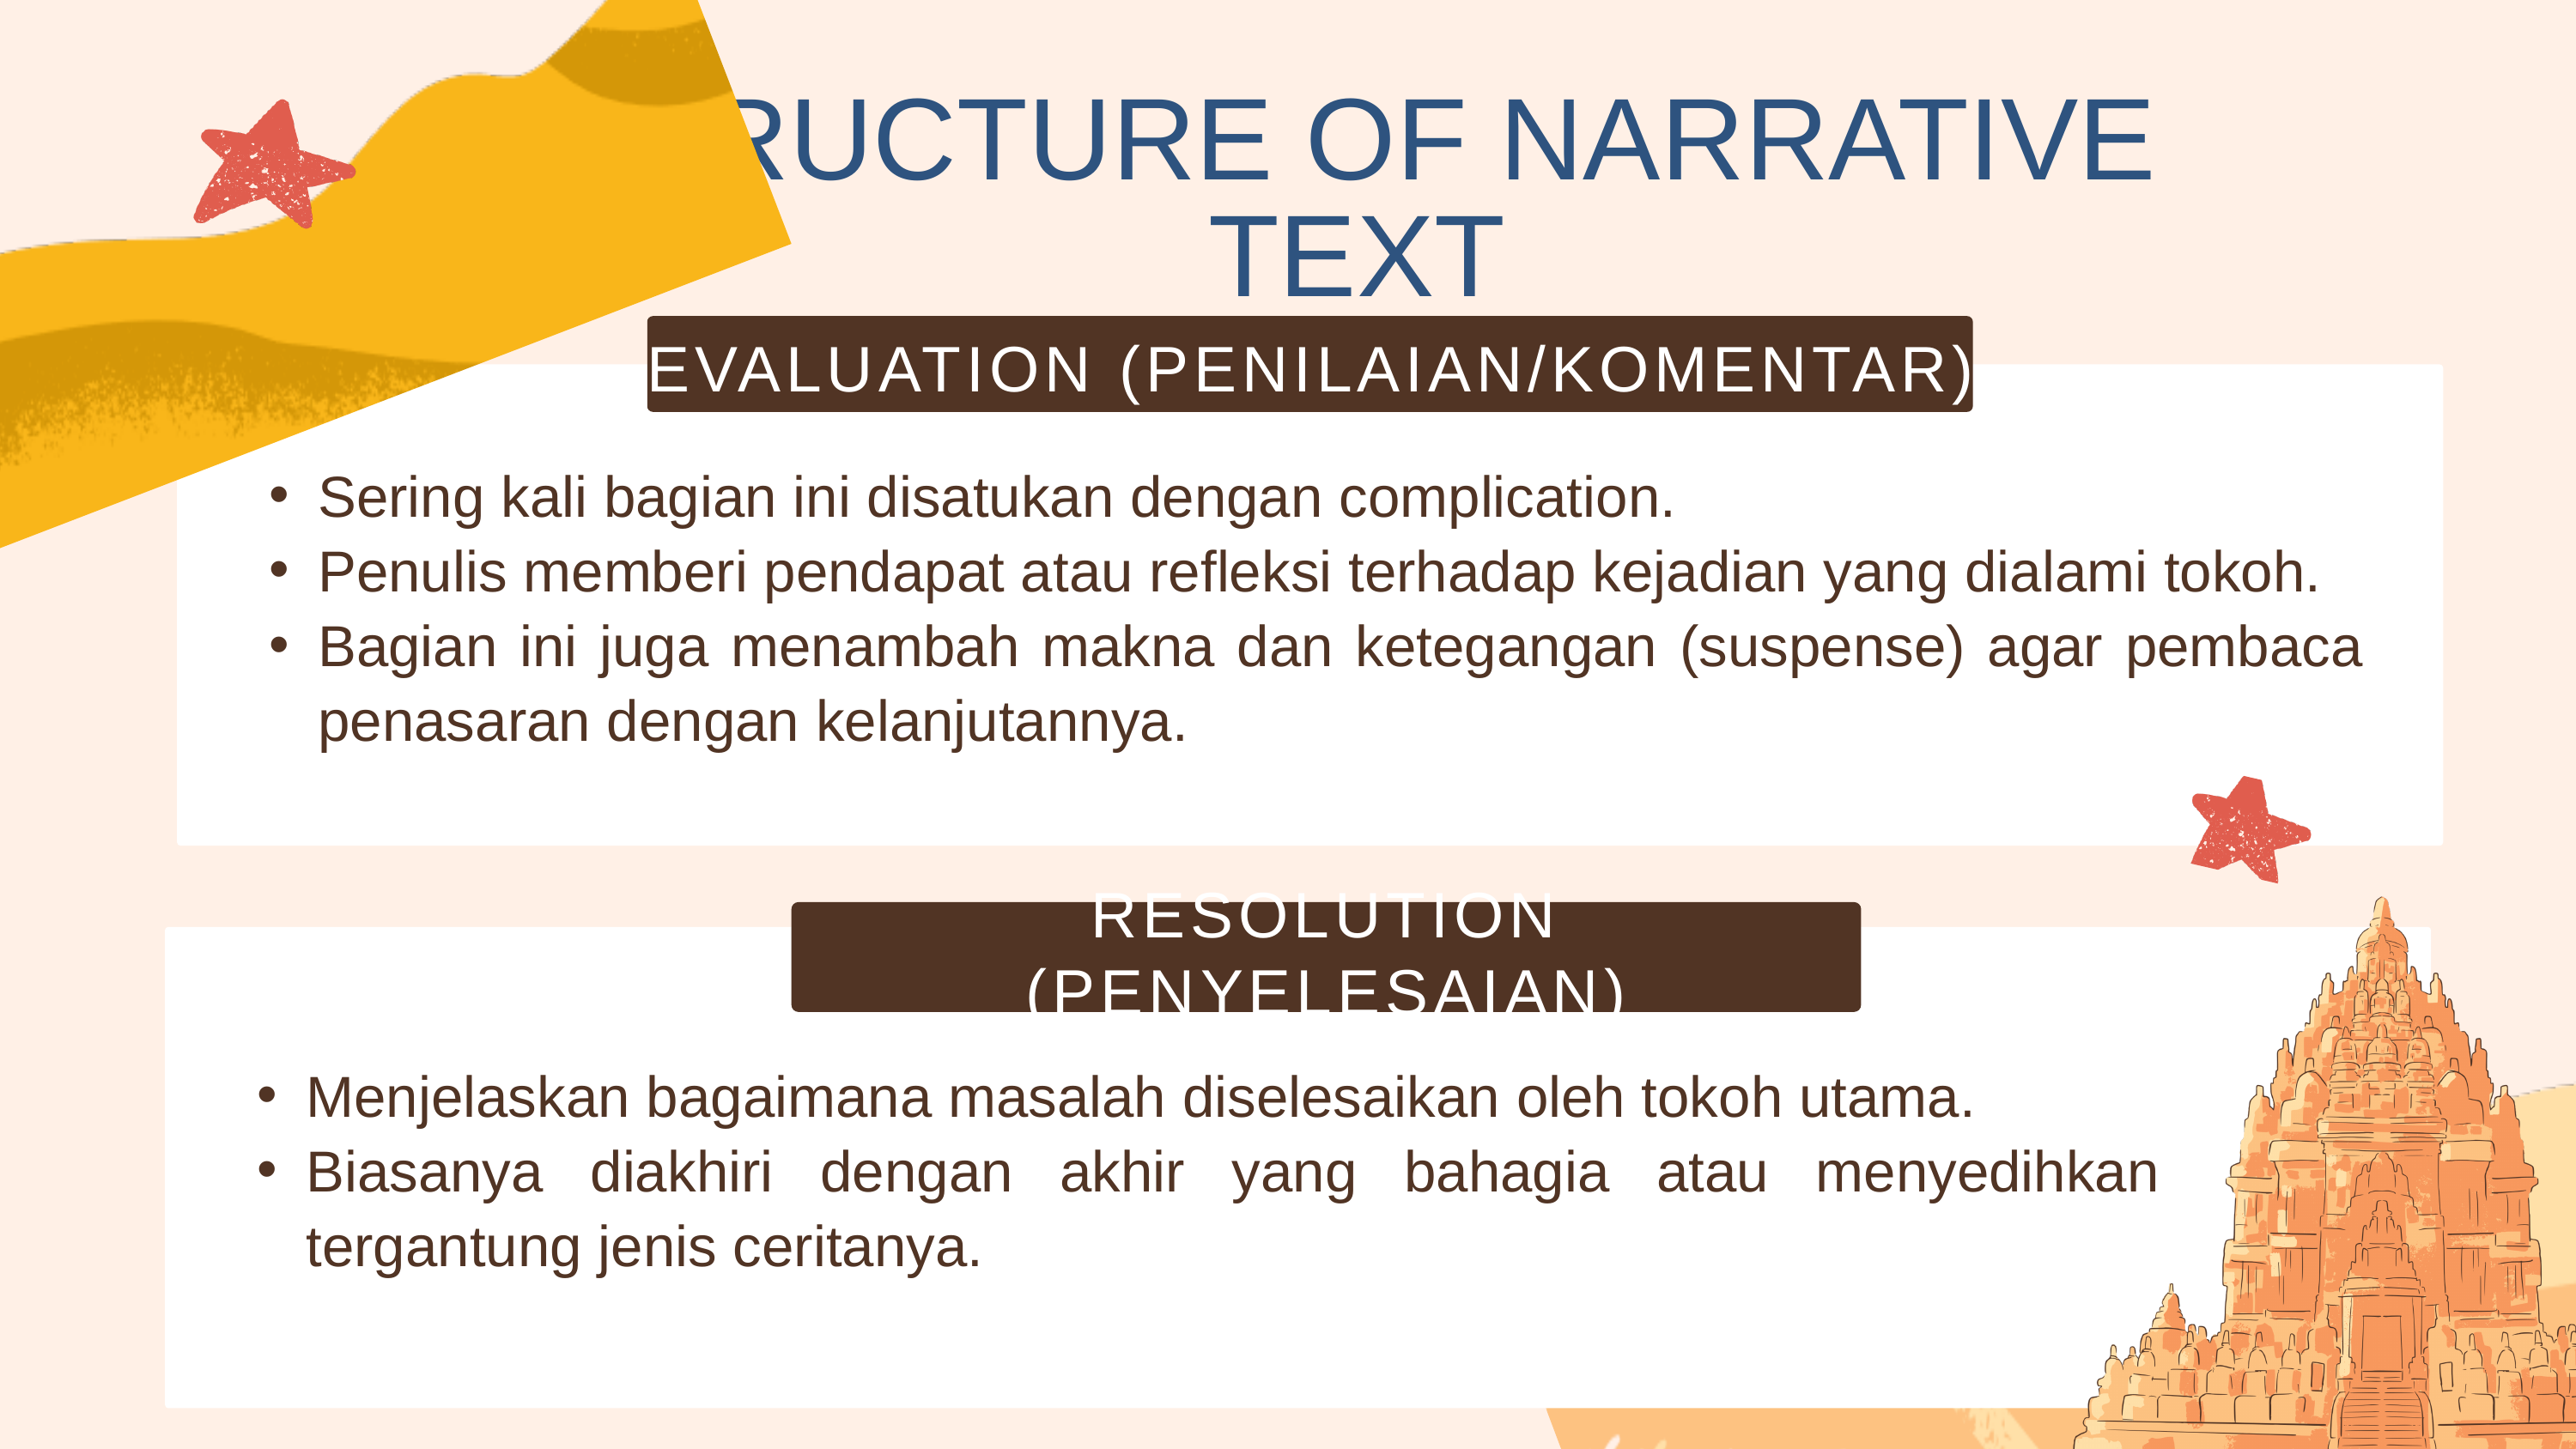

STRUCTURE OF NARRATIVE TEXT

EVALUATION (PENILAIAN/KOMENTAR)

Sering kali bagian ini disatukan dengan complication.
Penulis memberi pendapat atau refleksi terhadap kejadian yang dialami tokoh.
Bagian ini juga menambah makna dan ketegangan (suspense) agar pembaca penasaran dengan kelanjutannya.

RESOLUTION (PENYELESAIAN)

Menjelaskan bagaimana masalah diselesaikan oleh tokoh utama.
Biasanya diakhiri dengan akhir yang bahagia atau menyedihkan tergantung jenis ceritanya.